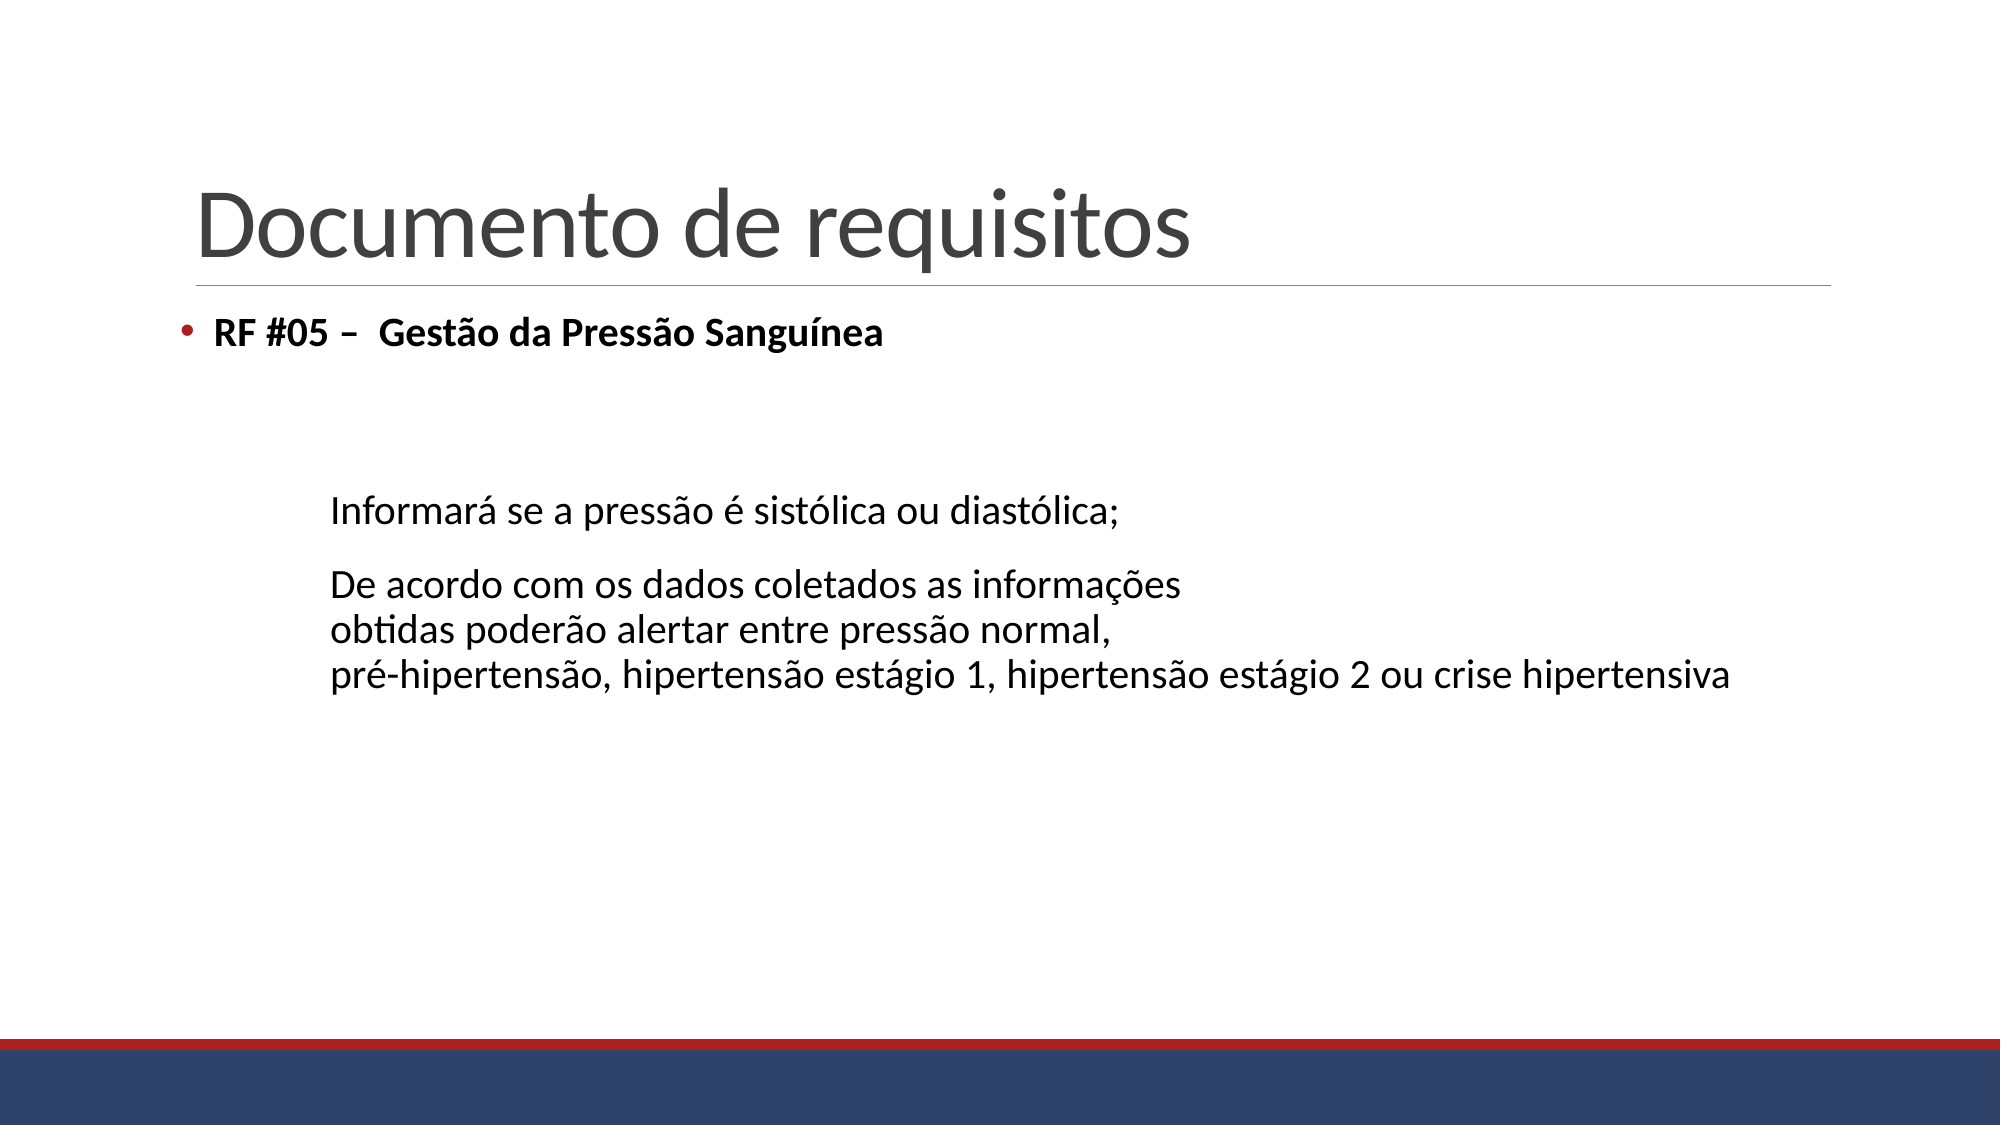

# Documento de requisitos
  RF #05 –  Gestão da Pressão Sanguínea

	Informará se a pressão é sistólica ou diastólica;
	De acordo com os dados coletados as informações                                                               	obtidas poderão alertar entre pressão normal,                                                                       	pré-hipertensão, hipertensão estágio 1, hipertensão estágio 2 ou crise hipertensiva